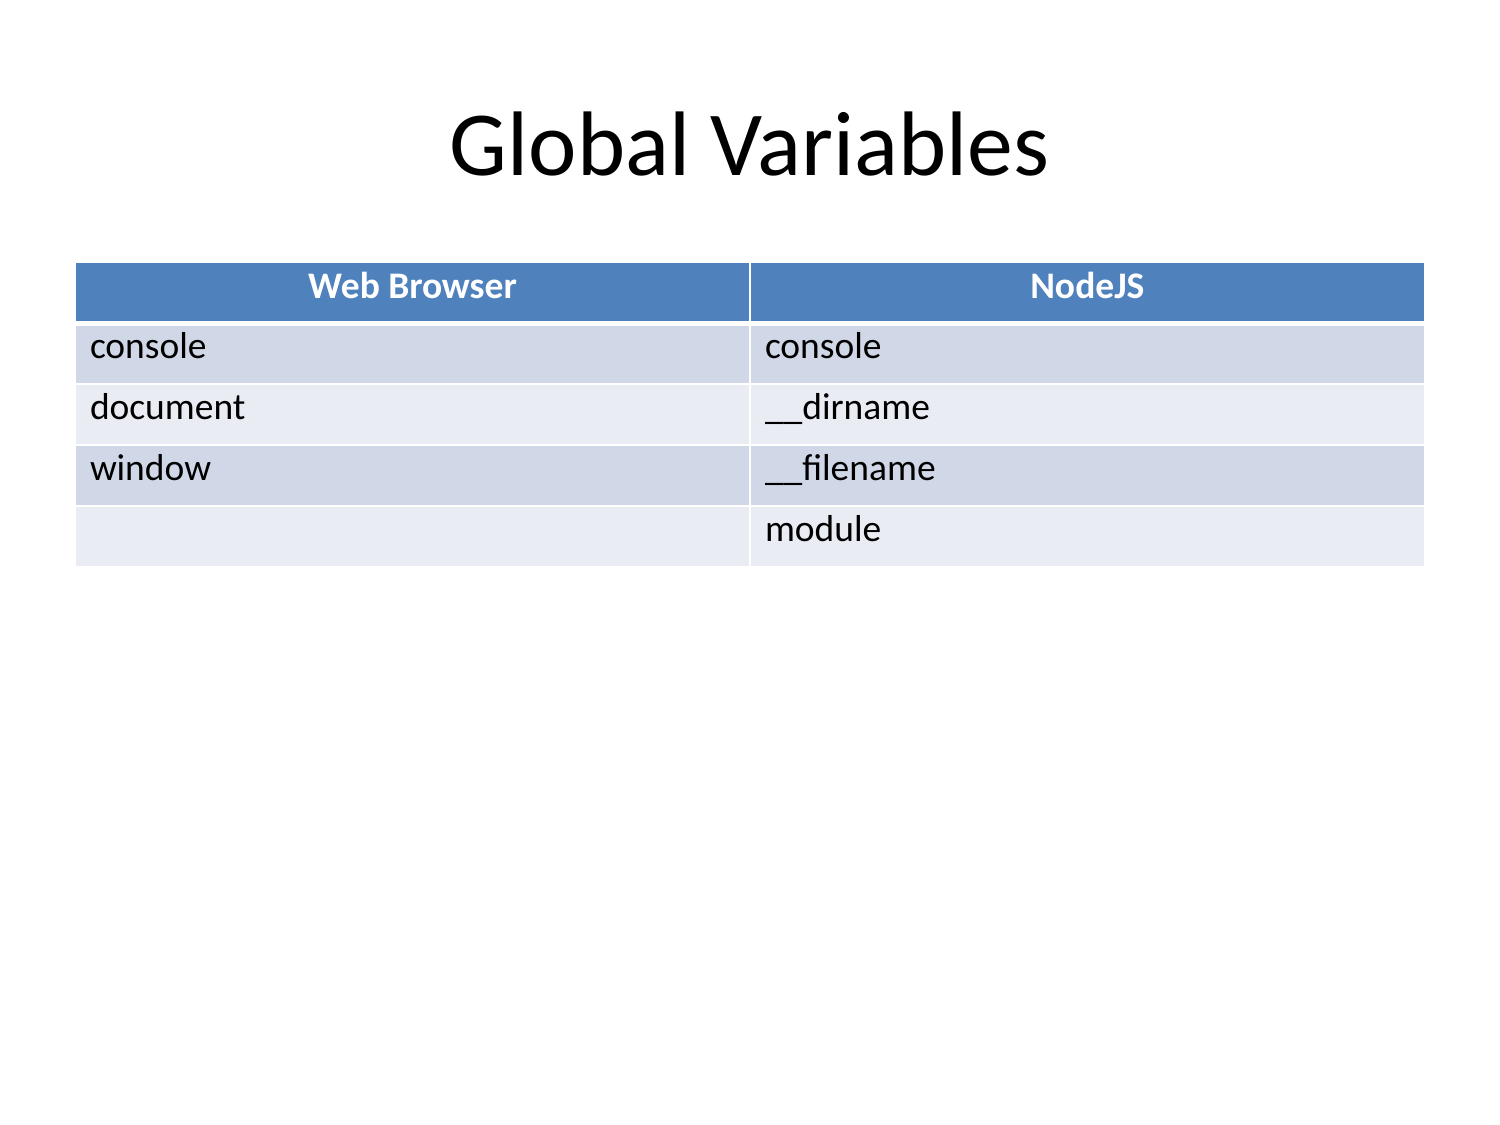

# Global Variables
| Web Browser | NodeJS |
| --- | --- |
| console | console |
| document | \_\_dirname |
| window | \_\_filename |
|  | module |